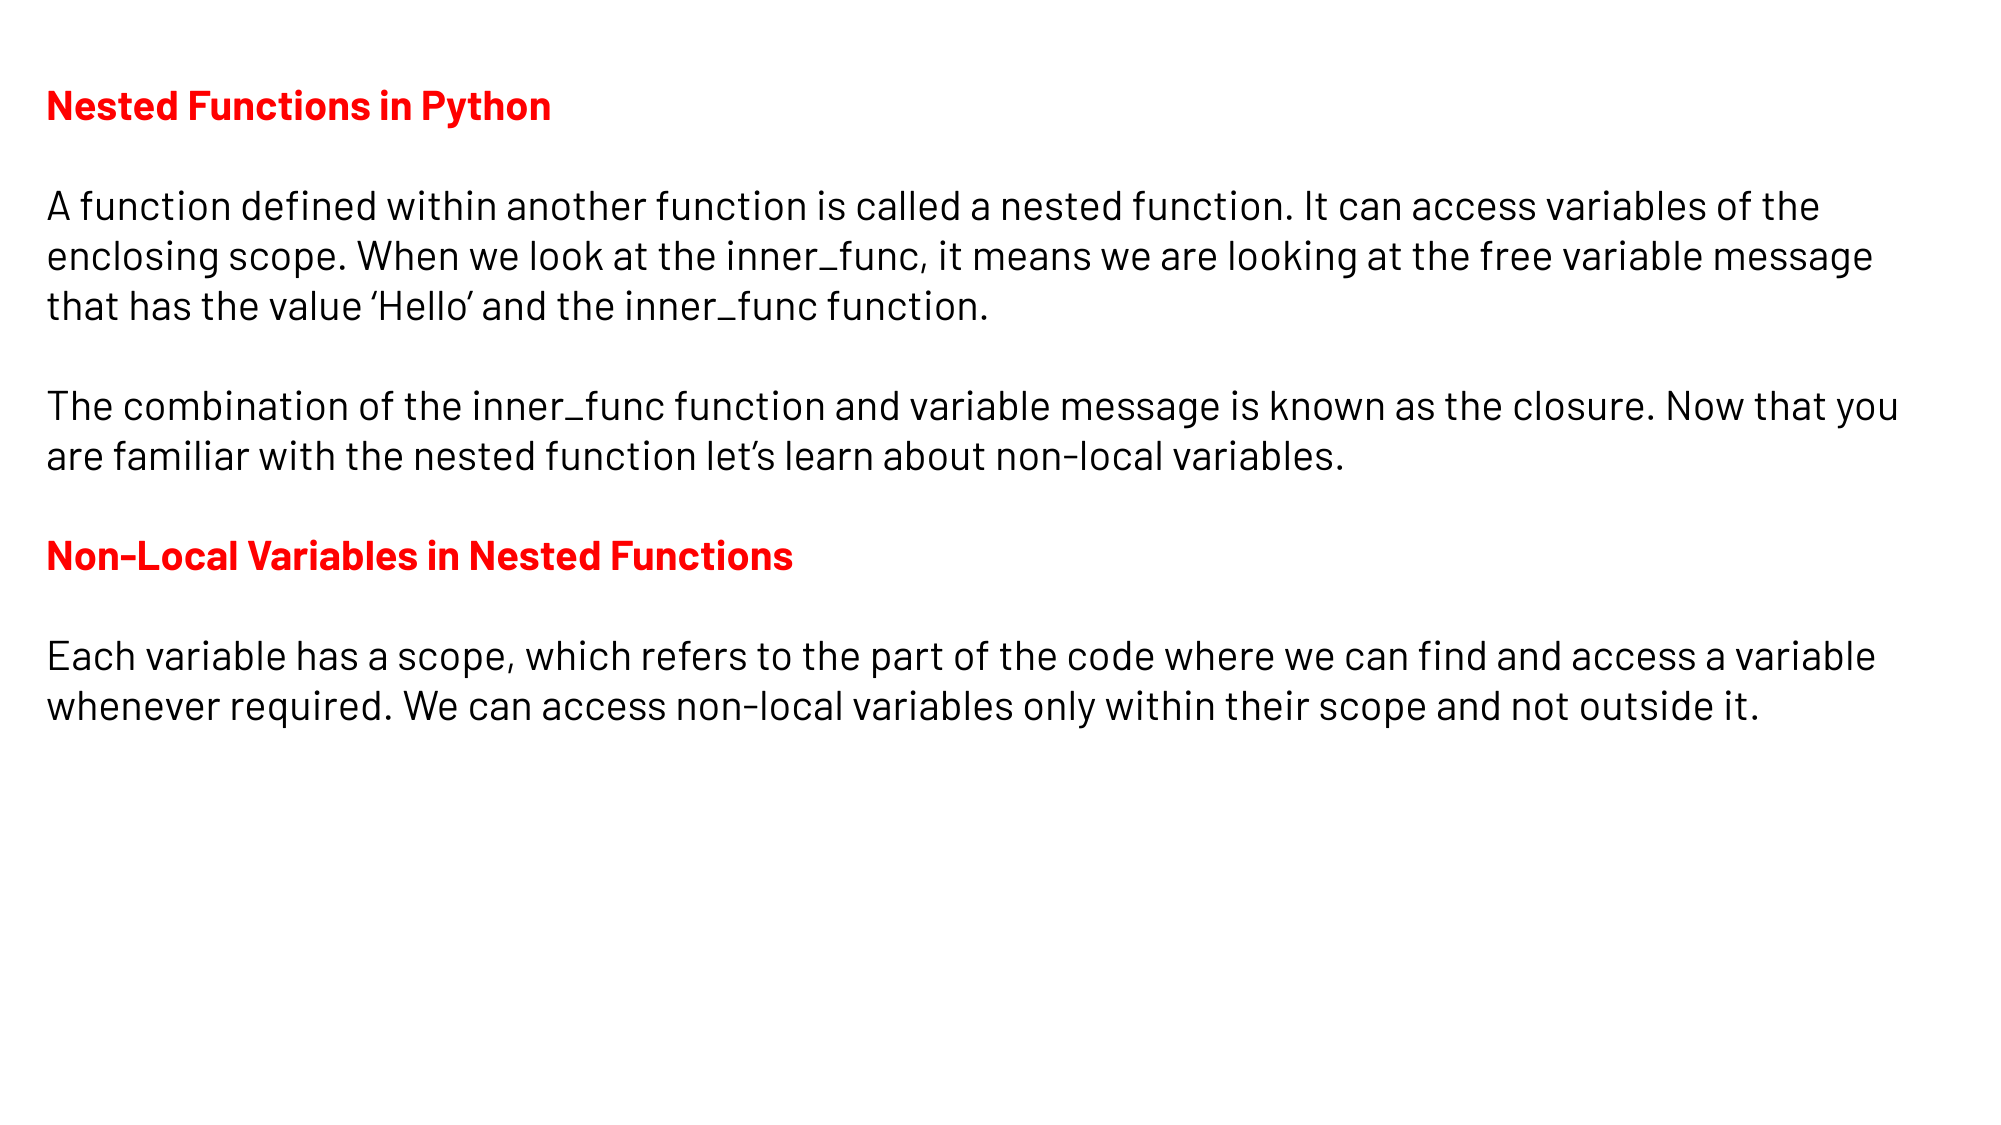

Nested Functions in Python

A function defined within another function is called a nested function. It can access variables of the enclosing scope. When we look at the inner_func, it means we are looking at the free variable message that has the value ‘Hello’ and the inner_func function.

The combination of the inner_func function and variable message is known as the closure. Now that you are familiar with the nested function let’s learn about non-local variables.

Non-Local Variables in Nested Functions

Each variable has a scope, which refers to the part of the code where we can find and access a variable whenever required. We can access non-local variables only within their scope and not outside it.